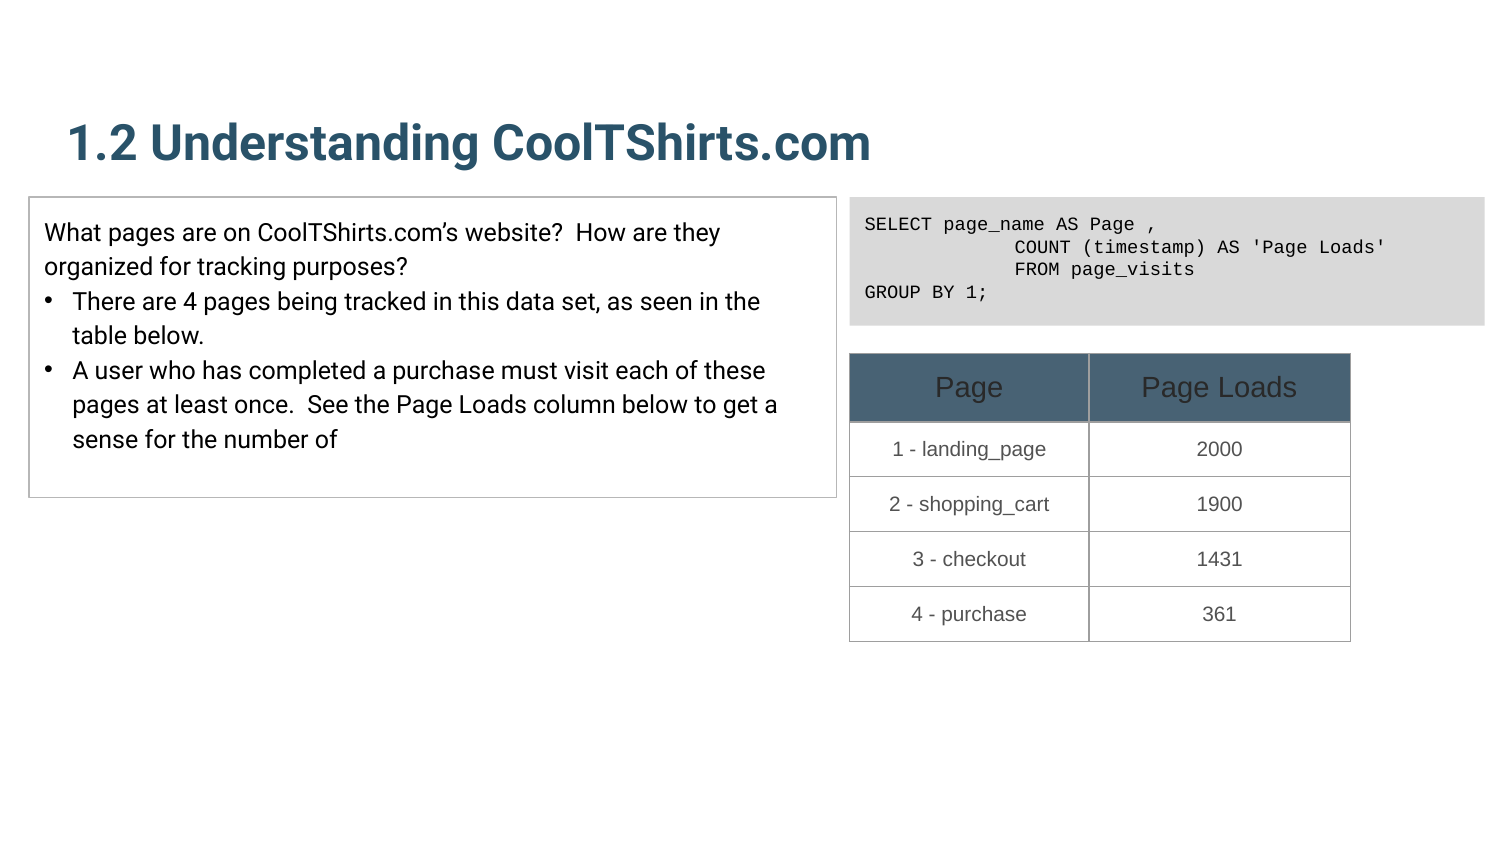

1.2 Understanding CoolTShirts.com
What pages are on CoolTShirts.com’s website?  How are they organized for tracking purposes?
There are 4 pages being tracked in this data set, as seen in the table below.
A user who has completed a purchase must visit each of these pages at least once.  See the Page Loads column below to get a sense for the number of
SELECT page_name AS Page ,
	COUNT (timestamp) AS 'Page Loads'
	FROM page_visits
GROUP BY 1;
| Page | Page Loads |
| --- | --- |
| 1 - landing\_page | 2000 |
| 2 - shopping\_cart | 1900 |
| 3 - checkout | 1431 |
| 4 - purchase | 361 |